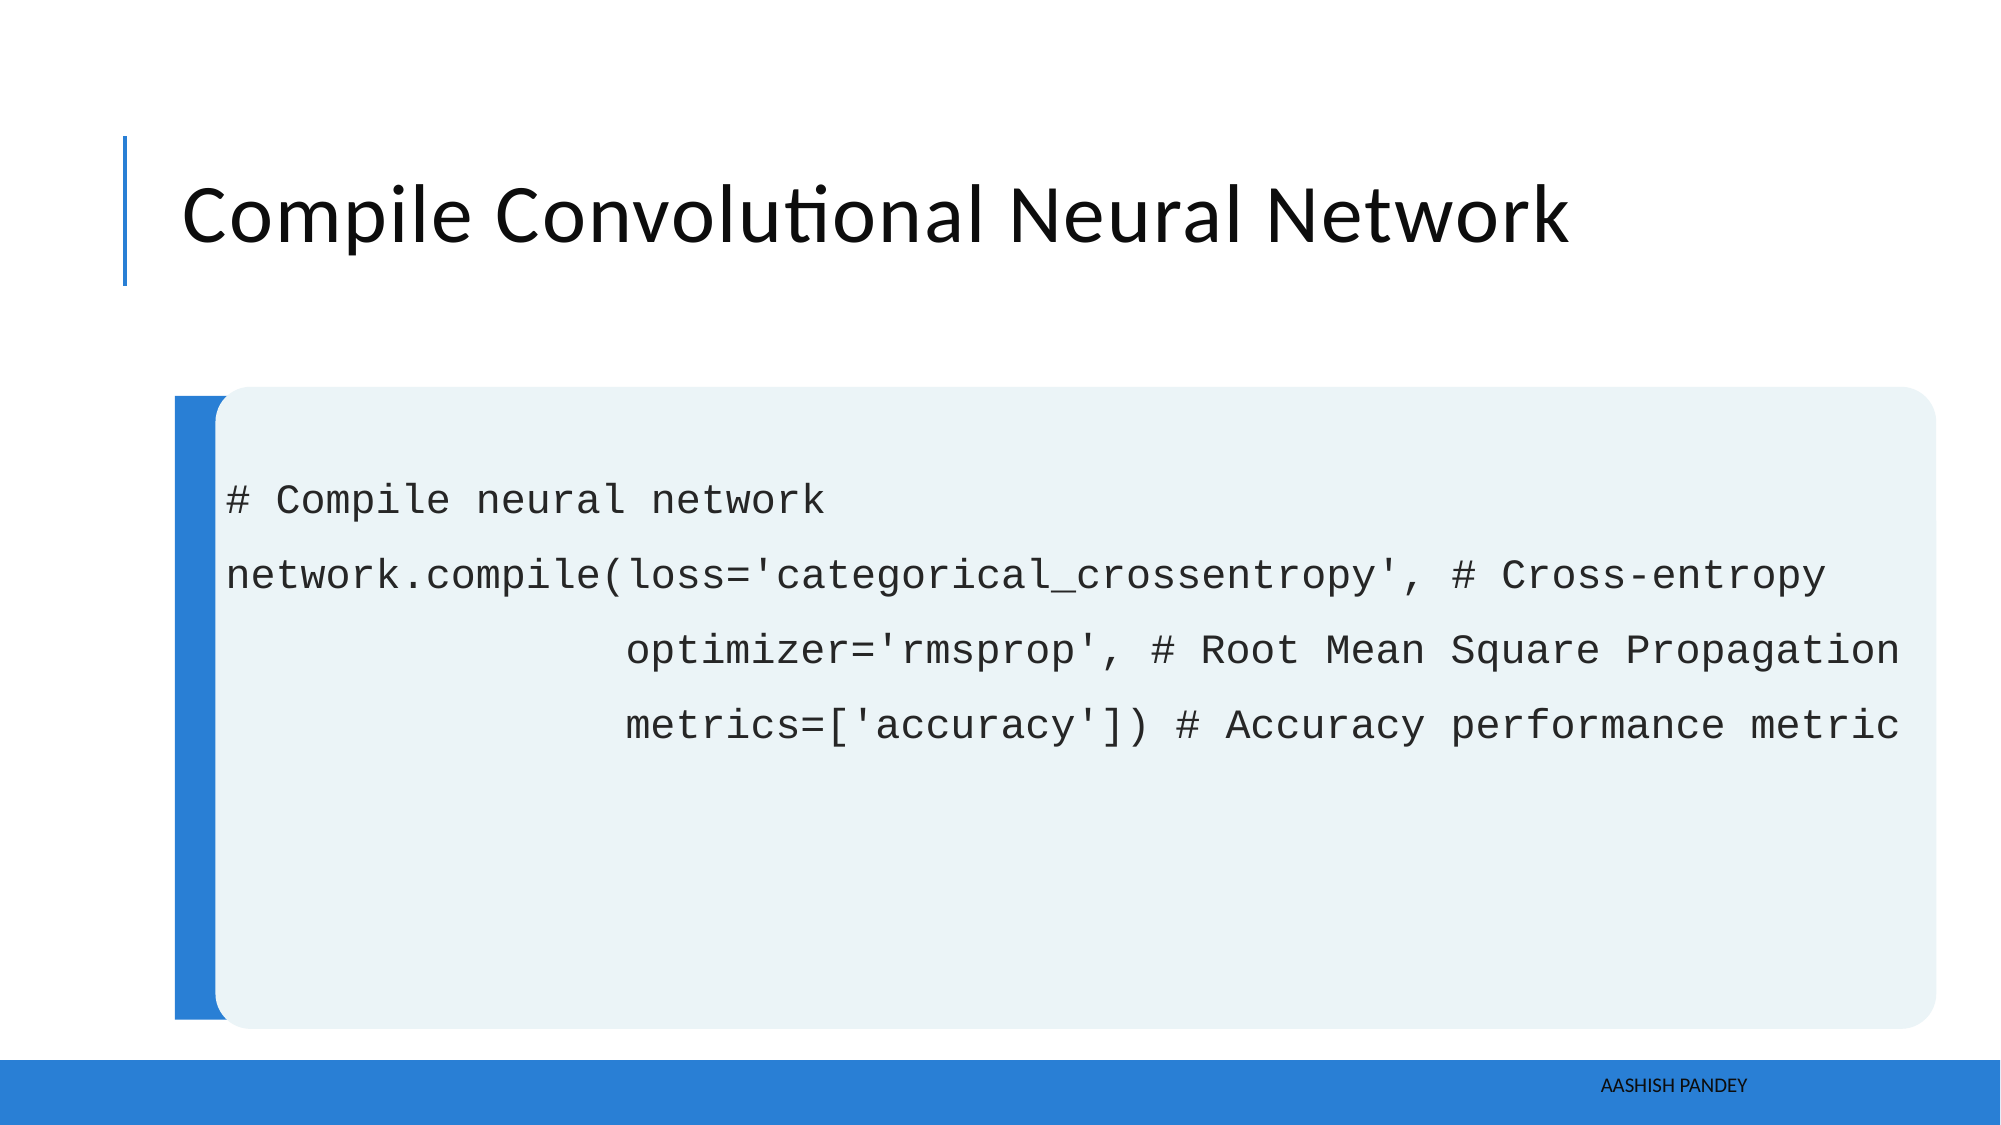

# Compile Convolutional Neural Network

# Compile neural network
network.compile(loss='categorical_crossentropy', # Cross-entropy
                optimizer='rmsprop', # Root Mean Square Propagation
                metrics=['accuracy']) # Accuracy performance metric

Aashish Pandey